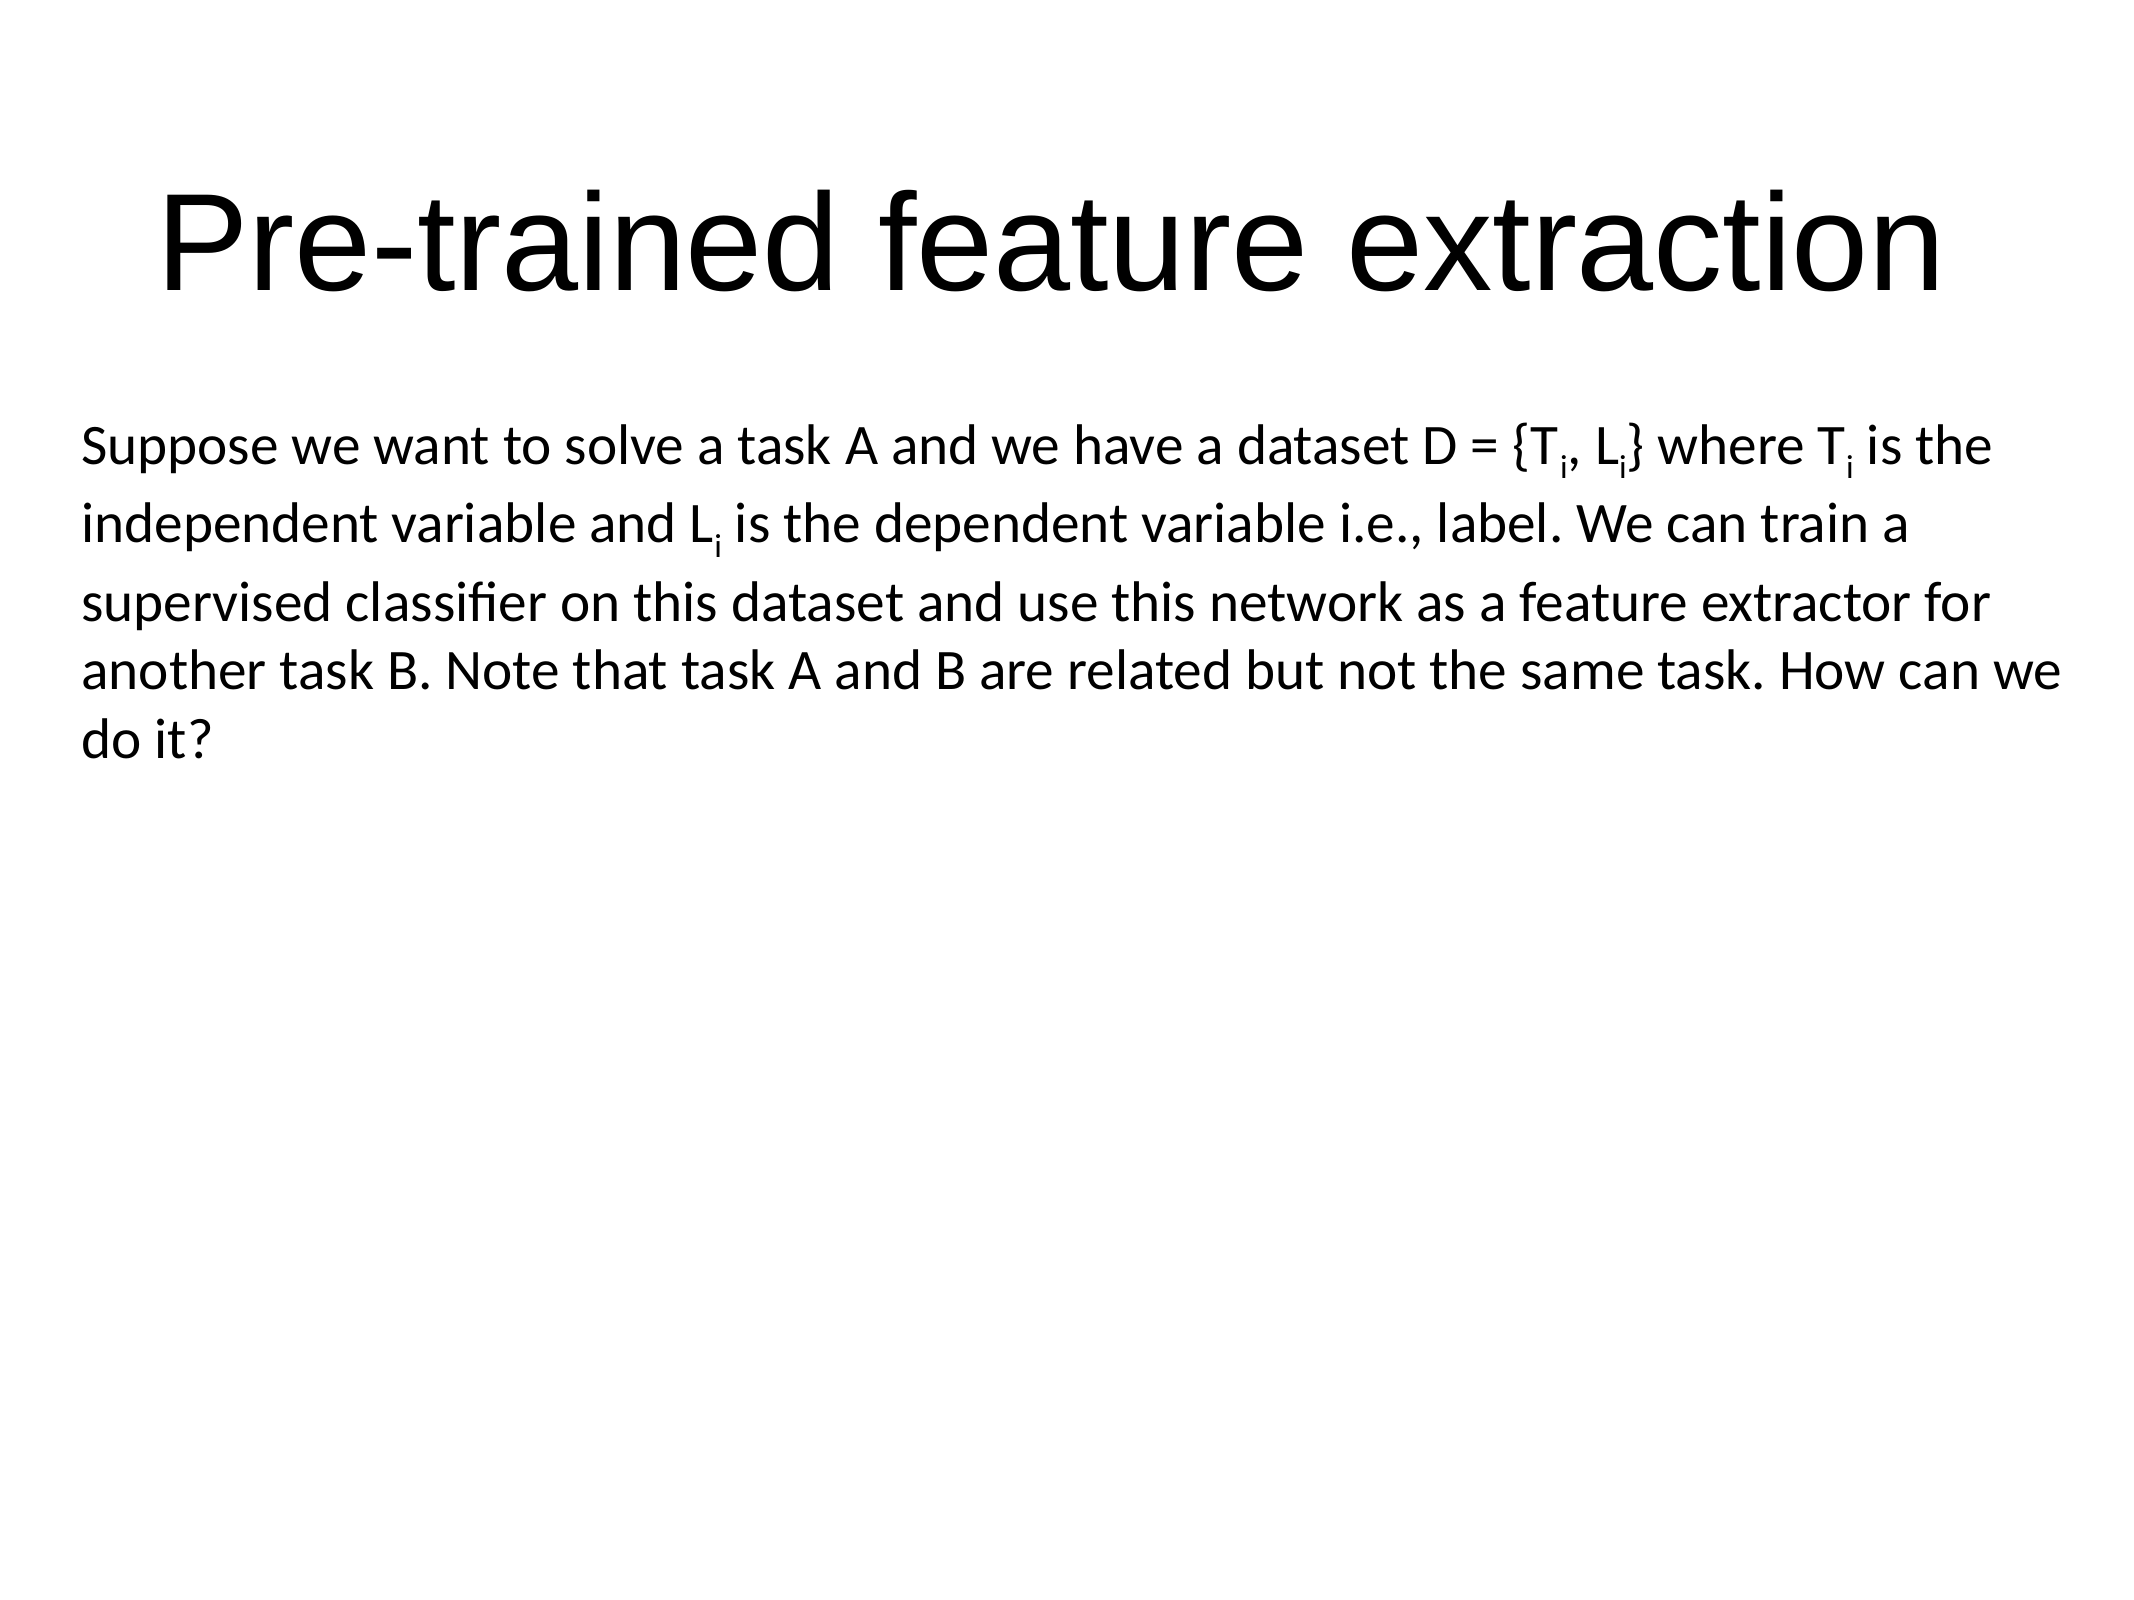

# Pre-trained feature extraction
Suppose we want to solve a task A and we have a dataset D = {Ti, Li} where Ti is the independent variable and Li is the dependent variable i.e., label. We can train a supervised classifier on this dataset and use this network as a feature extractor for another task B. Note that task A and B are related but not the same task. How can we do it?